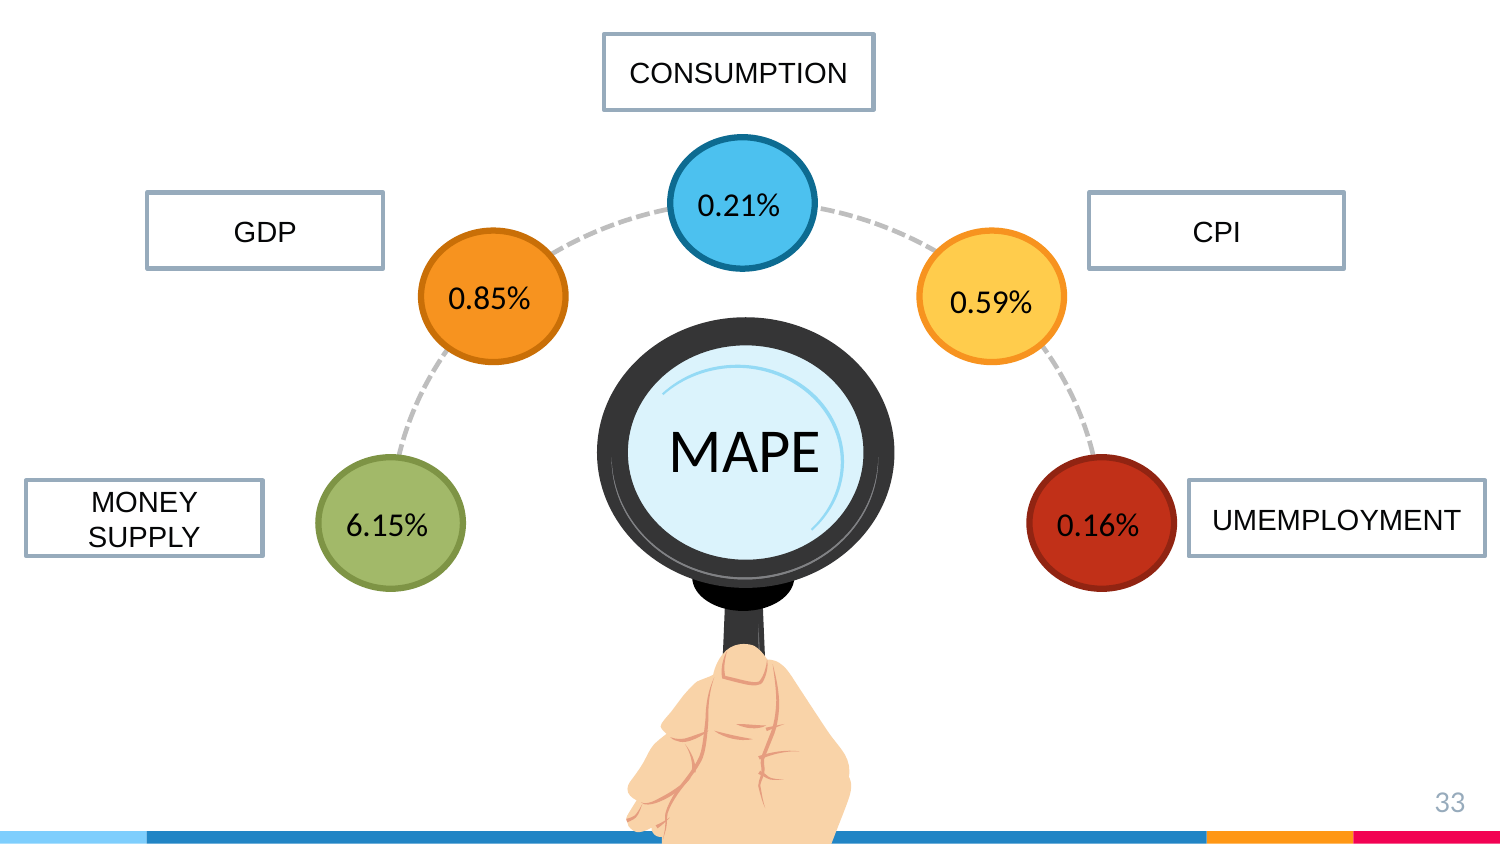

CONSUMPTION
0.21%

0.85%

MAPE

6.15%
0.16%
CPI
GDP
0.59%
MONEY SUPPLY
UMEMPLOYMENT
33